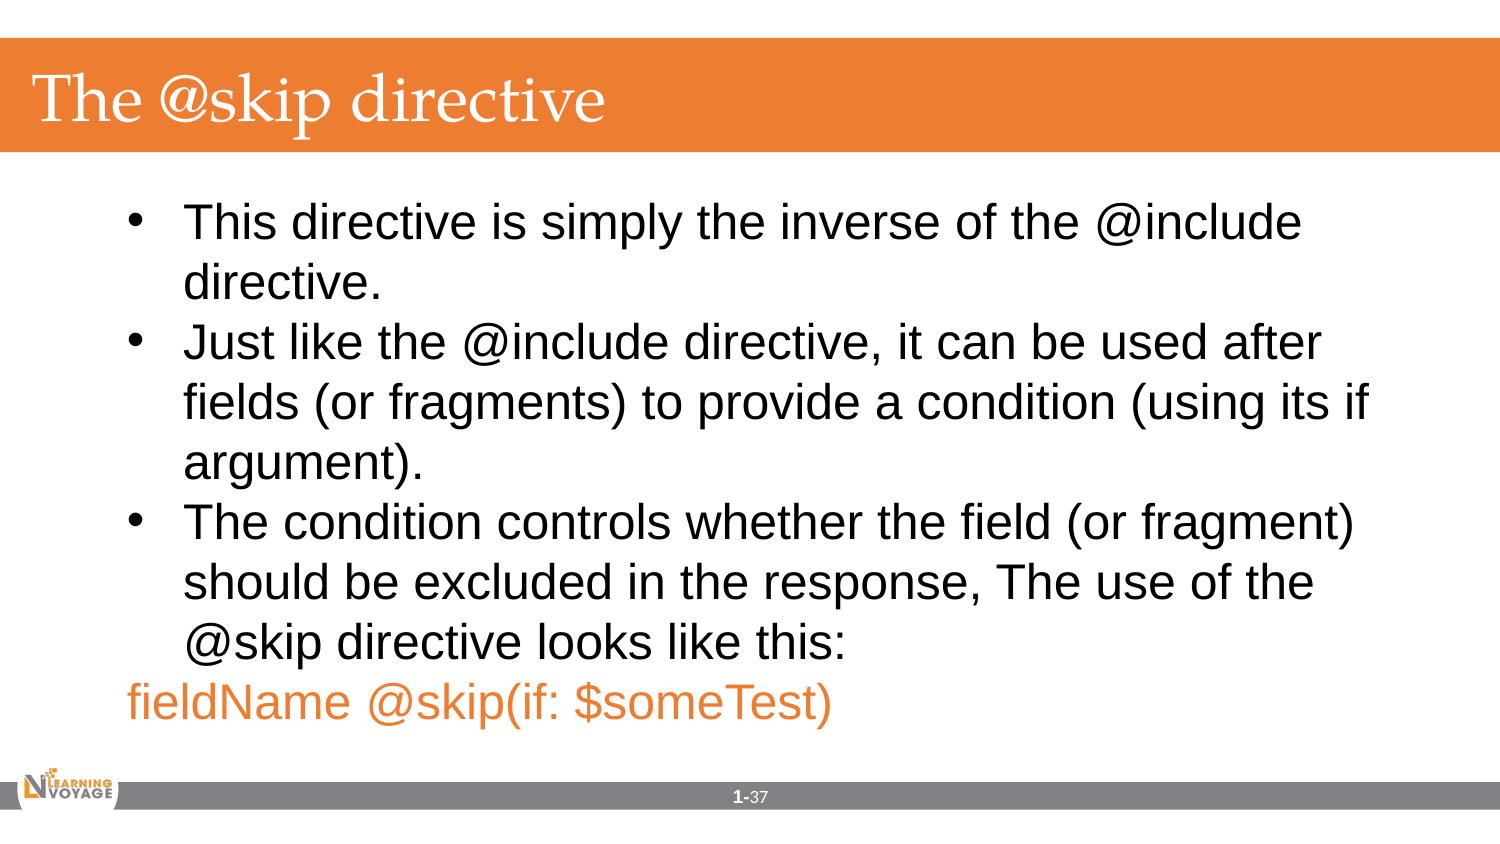

The @skip directive
This directive is simply the inverse of the @include directive.
Just like the @include directive, it can be used after fields (or fragments) to provide a condition (using its if argument).
The condition controls whether the field (or fragment) should be excluded in the response, The use of the @skip directive looks like this:
fieldName @skip(if: $someTest)
1-37